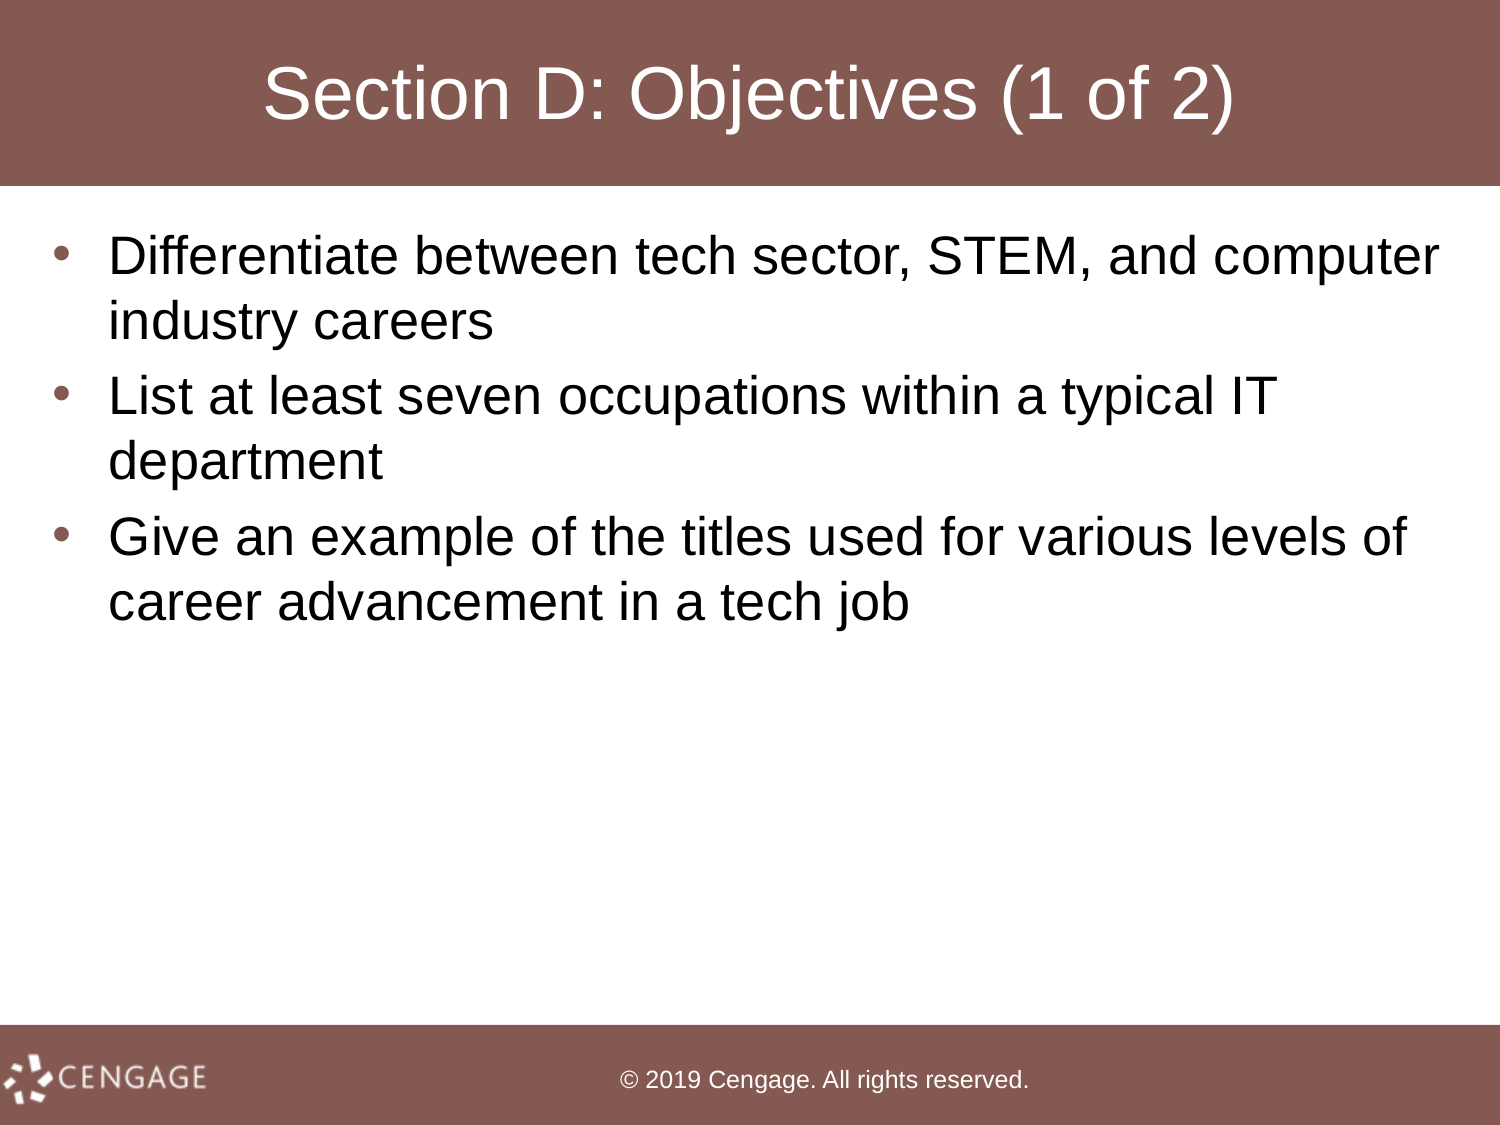

# Section D: Objectives (1 of 2)
Differentiate between tech sector, STEM, and computer industry careers
List at least seven occupations within a typical IT department
Give an example of the titles used for various levels of career advancement in a tech job